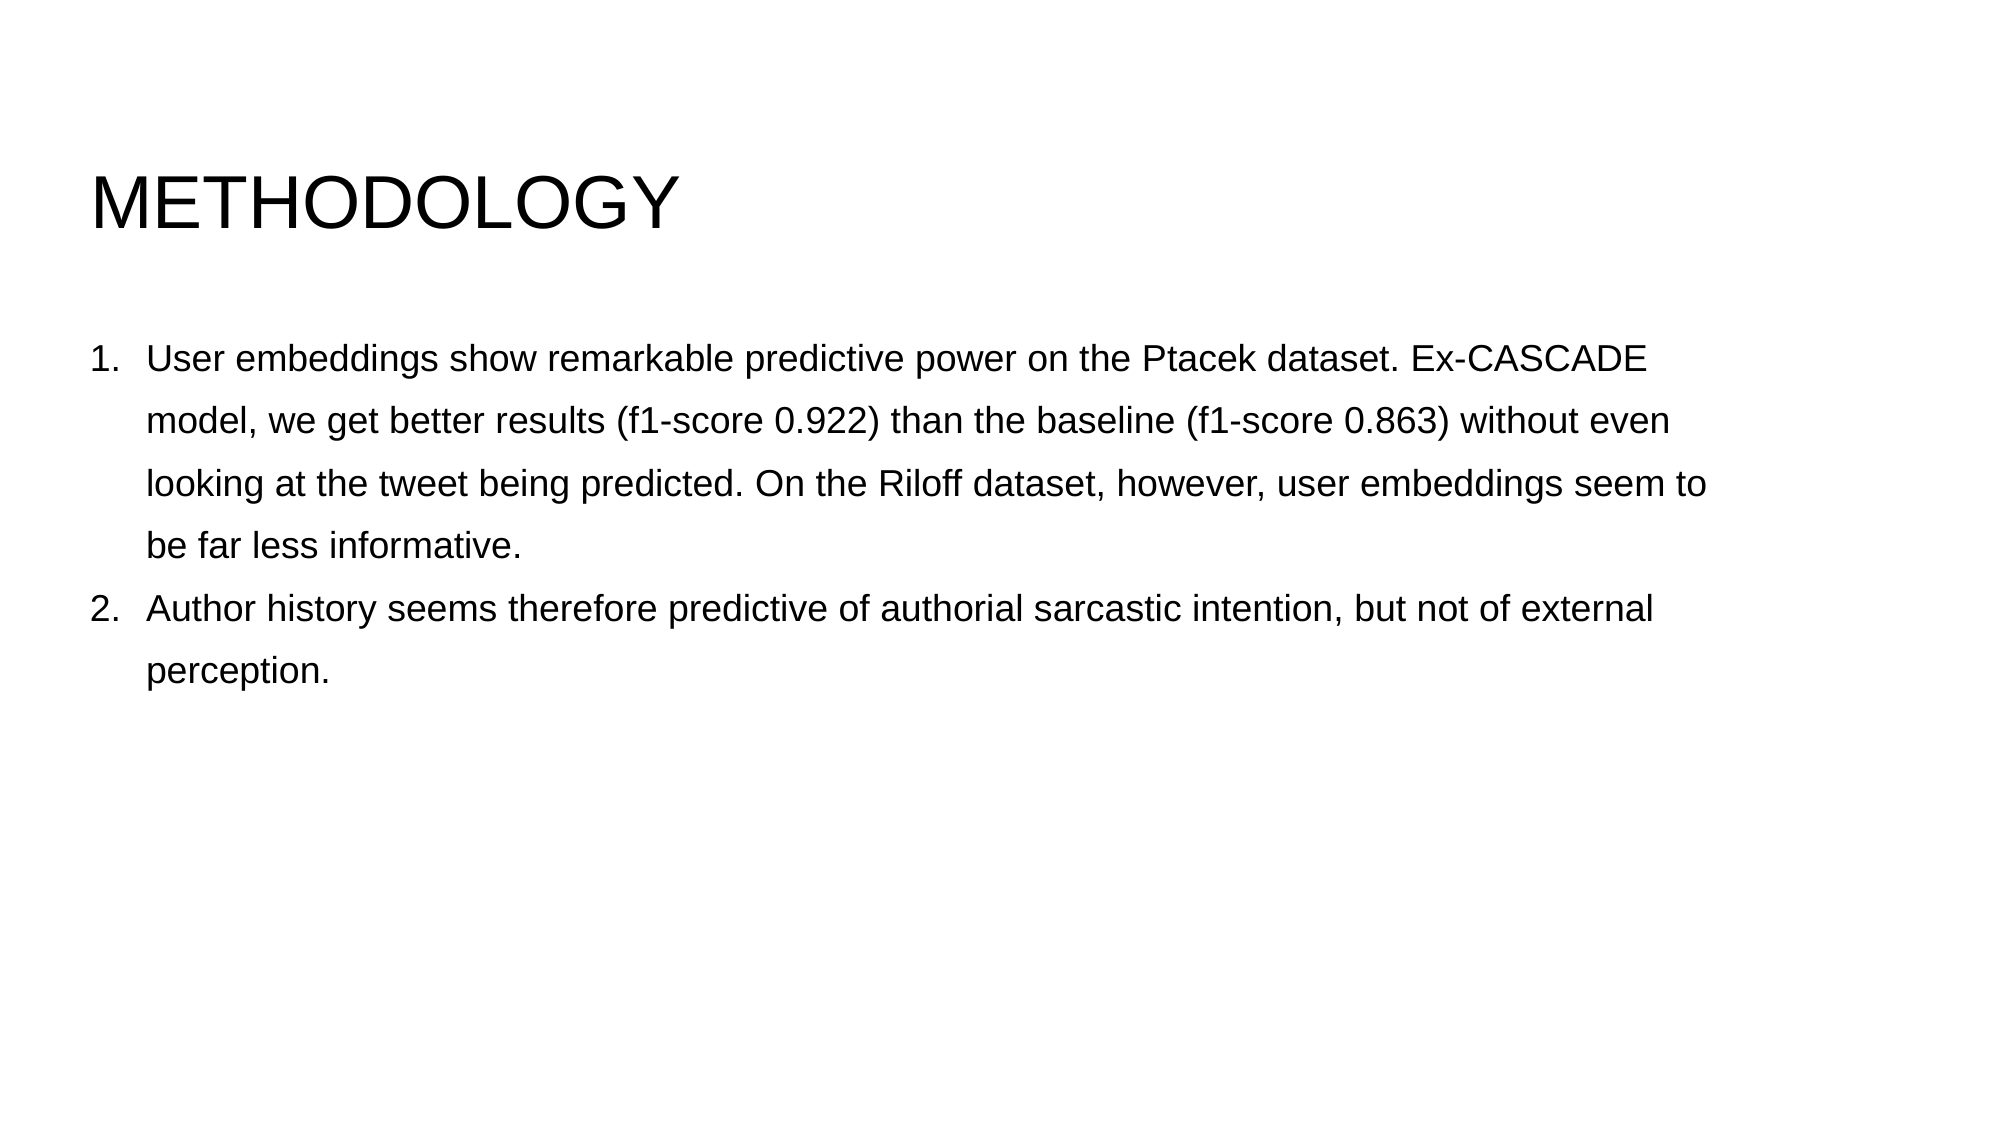

# Methodology
User embeddings show remarkable predictive power on the Ptacek dataset. Ex-CASCADE model, we get better results (f1-score 0.922) than the baseline (f1-score 0.863) without even looking at the tweet being predicted. On the Riloff dataset, however, user embeddings seem to be far less informative.
Author history seems therefore predictive of authorial sarcastic intention, but not of external perception.